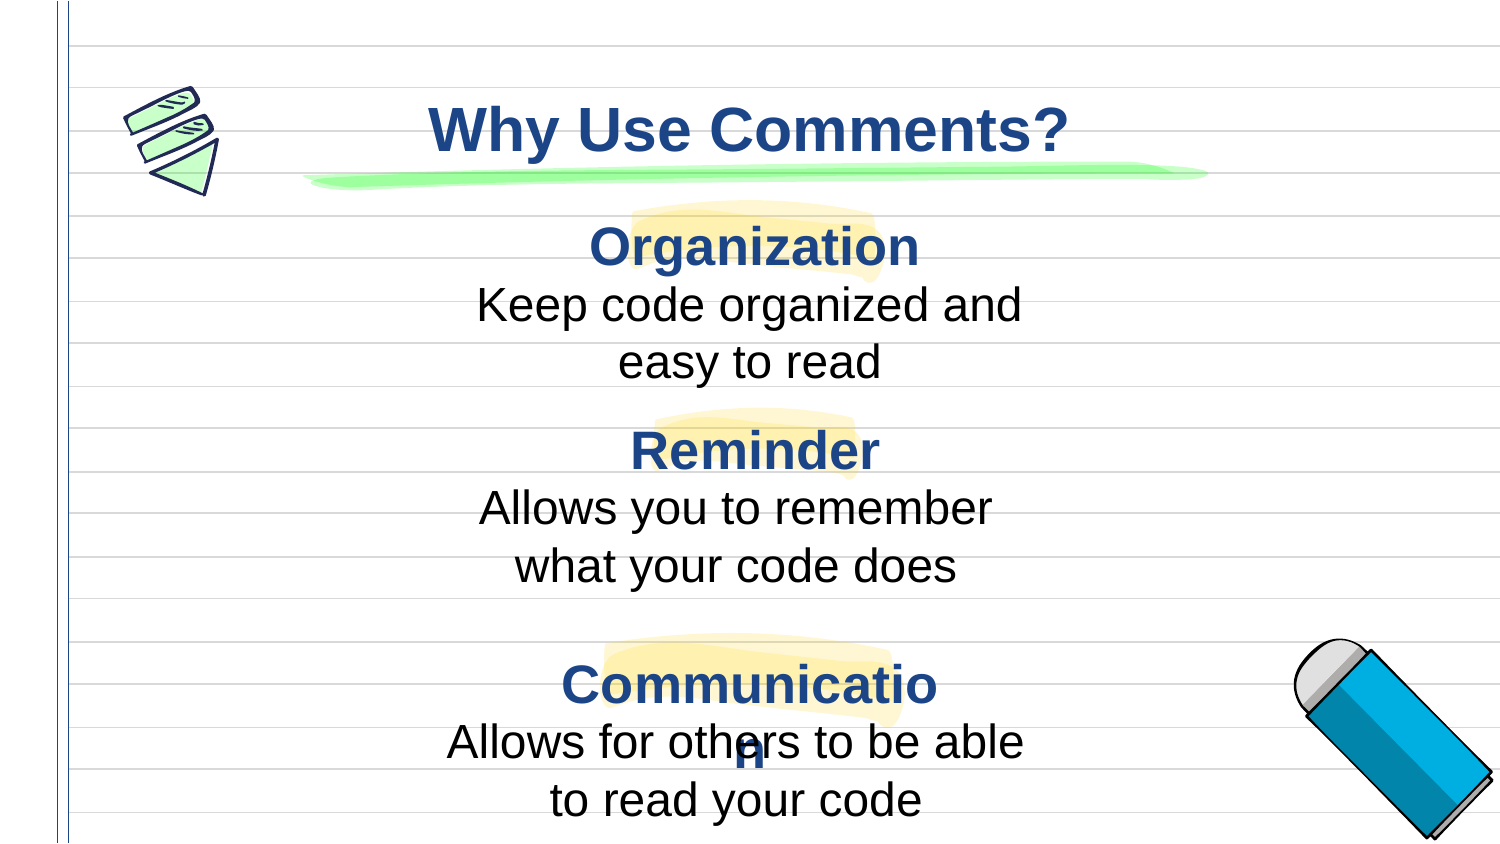

Why Use Comments?

Organization
Keep code organized and easy to read

# Reminder
Allows you to remember what your code does

Communication

Allows for others to be able to read your code